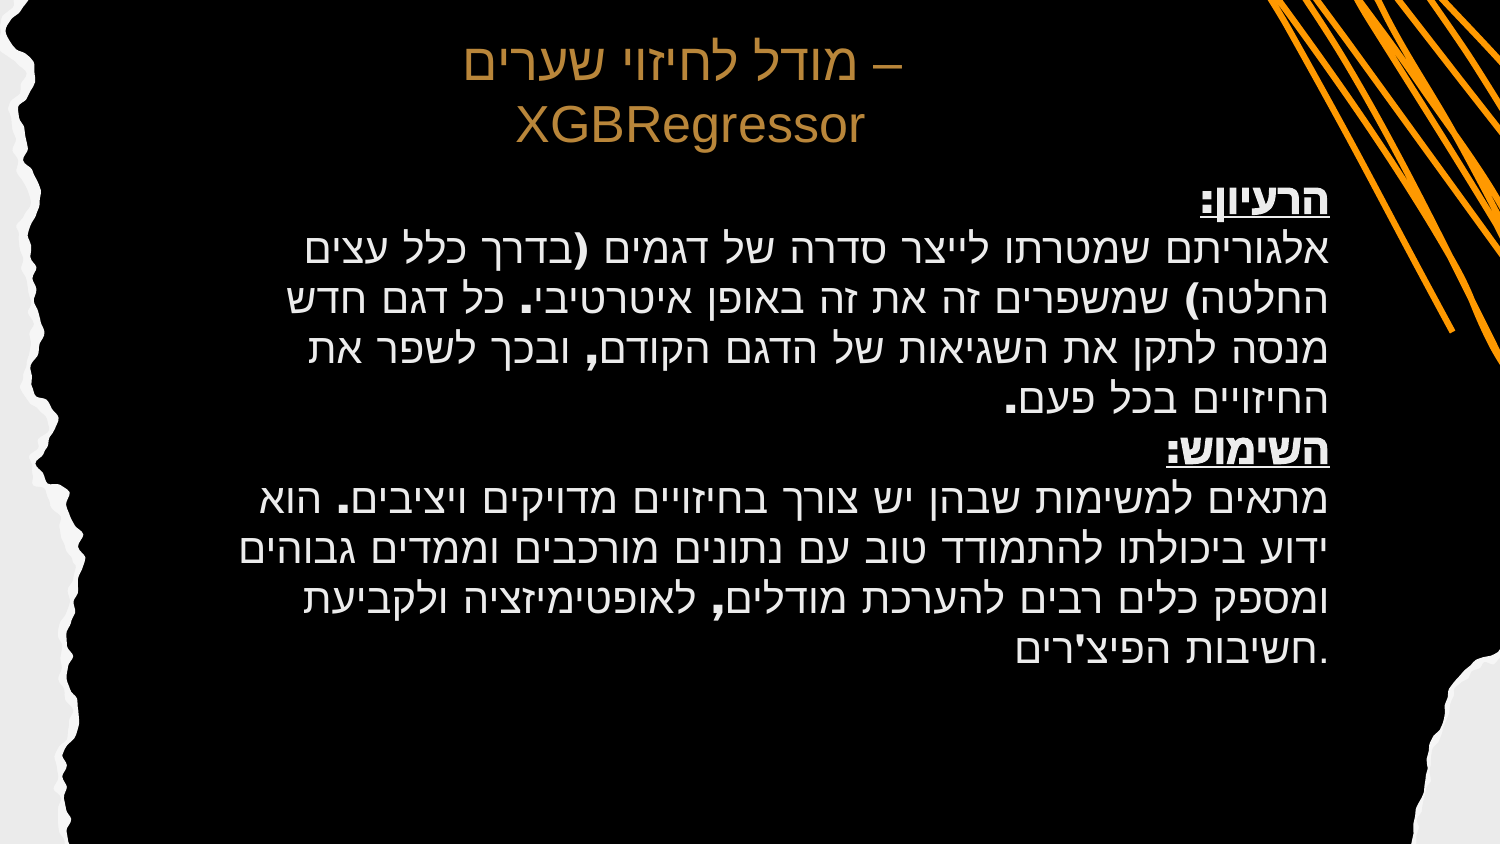

מודל לחיזוי שערים –
XGBRegressor
# הרעיון: אלגוריתם שמטרתו לייצר סדרה של דגמים (בדרך כלל עצים החלטה) שמשפרים זה את זה באופן איטרטיבי. כל דגם חדש מנסה לתקן את השגיאות של הדגם הקודם, ובכך לשפר את החיזויים בכל פעם. השימוש: מתאים למשימות שבהן יש צורך בחיזויים מדויקים ויציבים. הוא ידוע ביכולתו להתמודד טוב עם נתונים מורכבים וממדים גבוהים ומספק כלים רבים להערכת מודלים, לאופטימיזציה ולקביעת חשיבות הפיצ'רים.